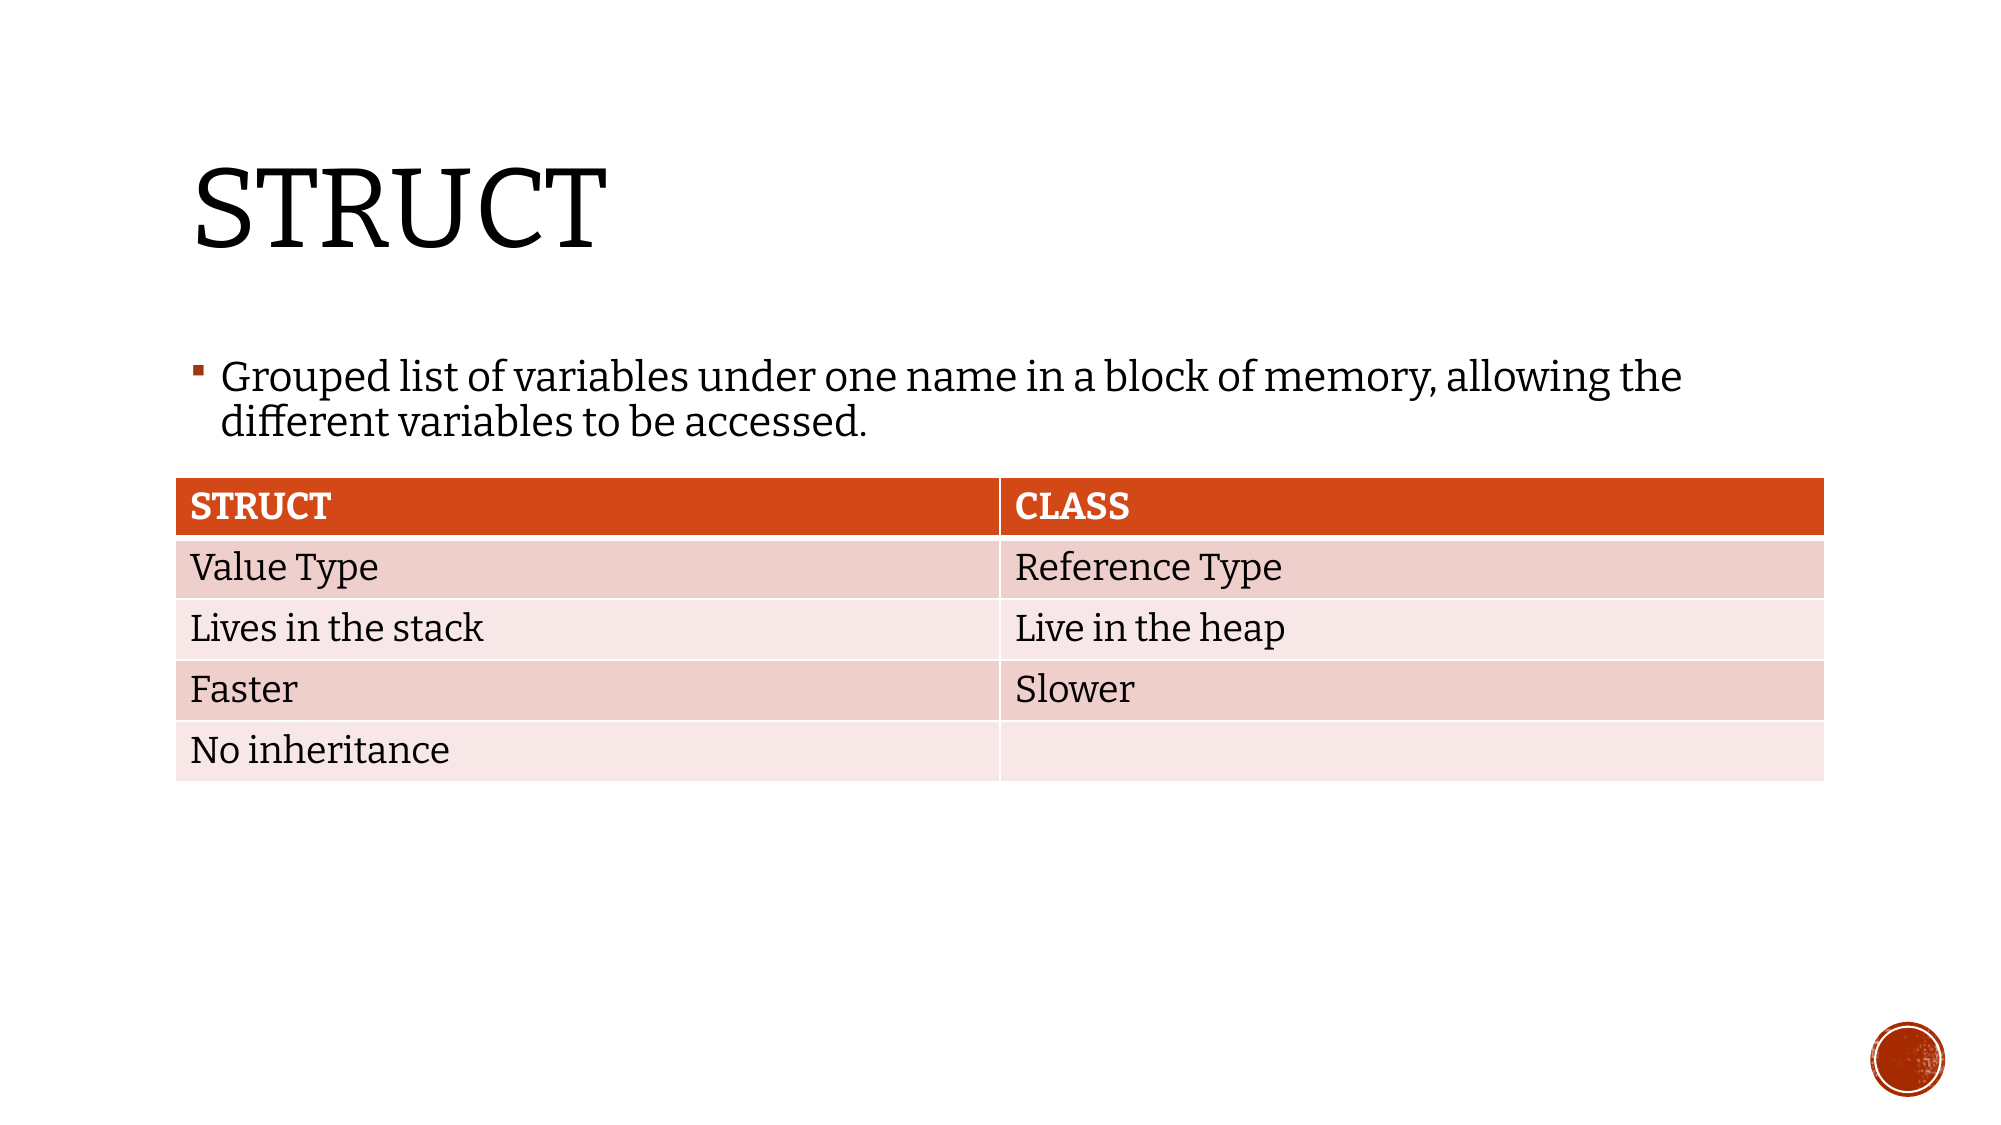

# STRUCT
Grouped list of variables under one name in a block of memory, allowing the different variables to be accessed.

| STRUCT | CLASS |
| --- | --- |
| Value Type | Reference Type |
| Lives in the stack | Live in the heap |
| Faster | Slower |
| No inheritance |  |